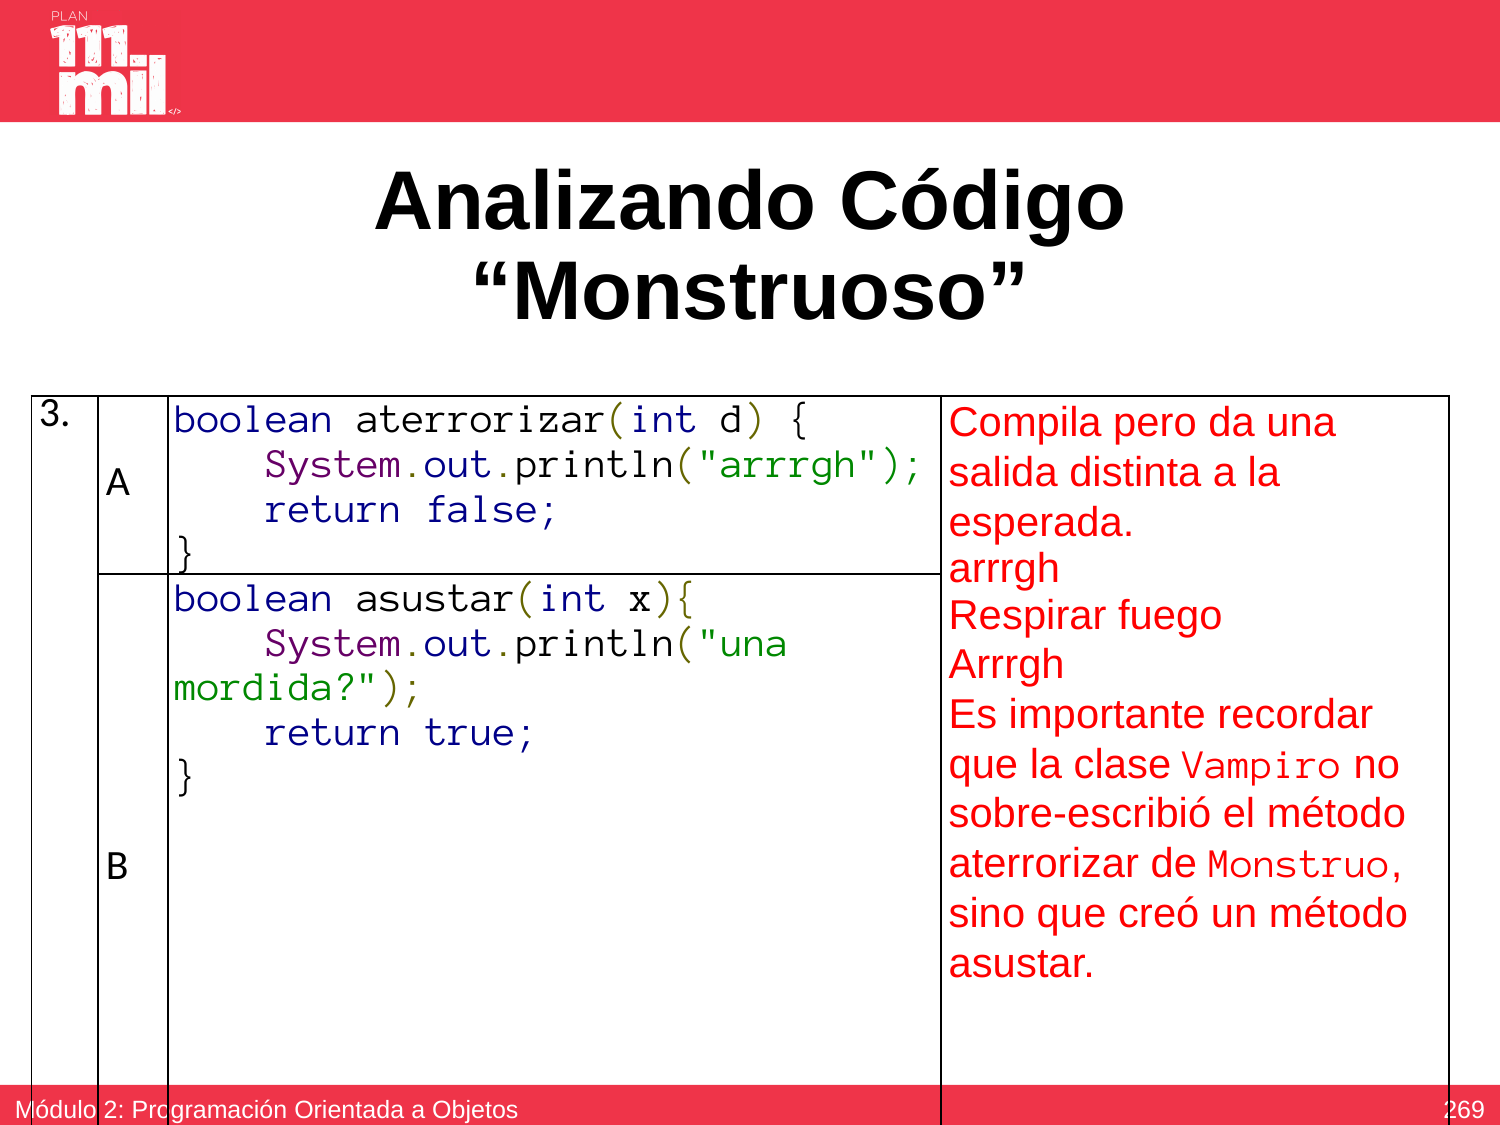

# Analizando Código “Monstruoso”
| 3. | A | boolean aterrorizar(int d) { System.out.println("arrrgh"); return false; } | Compila pero da una salida distinta a la esperada. arrrgh Respirar fuego Arrrgh Es importante recordar que la clase Vampiro no sobre-escribió el método aterrorizar de Monstruo, sino que creó un método asustar. |
| --- | --- | --- | --- |
|  | B | boolean asustar(int x){ System.out.println("una mordida?"); return true; } |  |
269
Módulo 2: Programación Orientada a Objetos